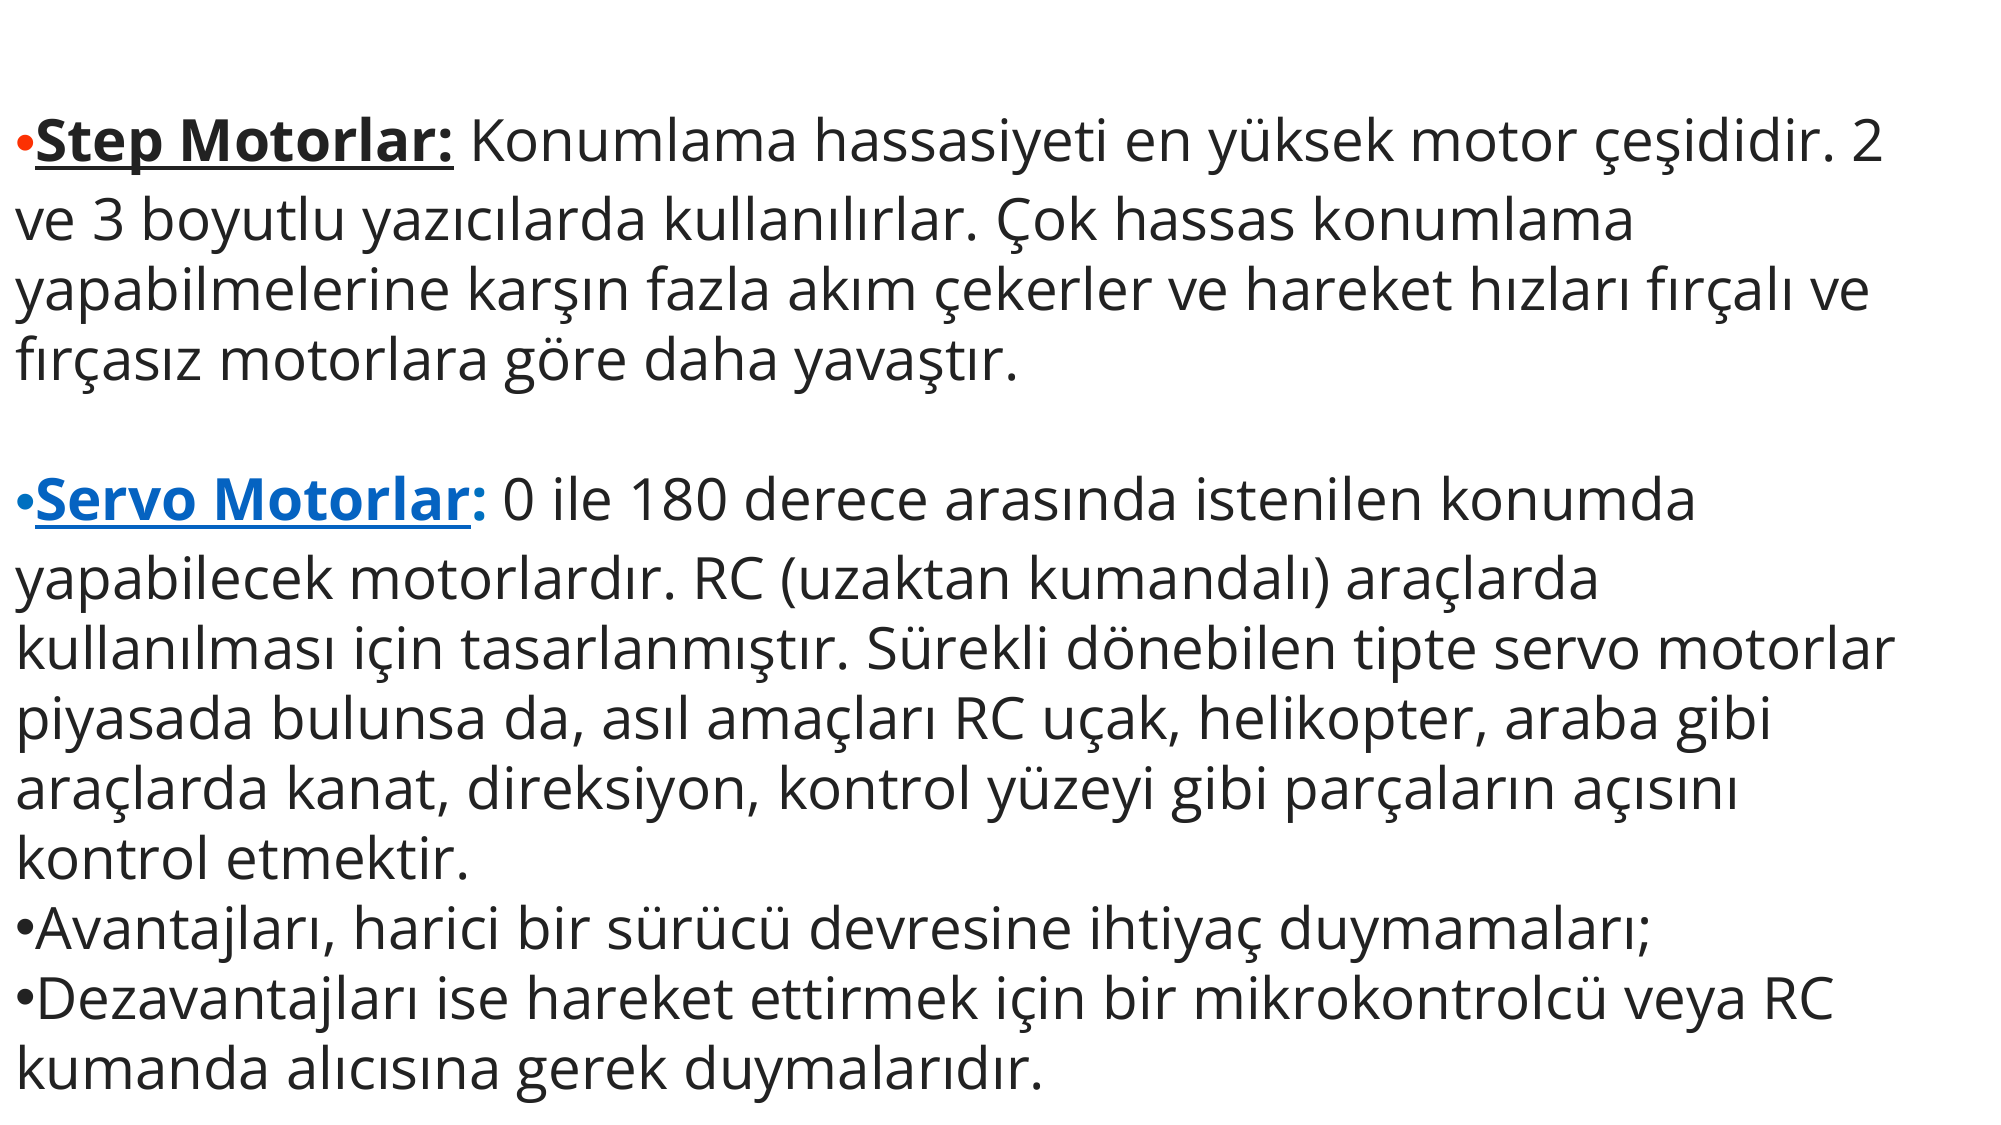

Step Motorlar: Konumlama hassasiyeti en yüksek motor çeşididir. 2 ve 3 boyutlu yazıcılarda kullanılırlar. Çok hassas konumlama yapabilmelerine karşın fazla akım çekerler ve hareket hızları fırçalı ve fırçasız motorlara göre daha yavaştır.

Servo Motorlar: 0 ile 180 derece arasında istenilen konumda yapabilecek motorlardır. RC (uzaktan kumandalı) araçlarda kullanılması için tasarlanmıştır. Sürekli dönebilen tipte servo motorlar piyasada bulunsa da, asıl amaçları RC uçak, helikopter, araba gibi araçlarda kanat, direksiyon, kontrol yüzeyi gibi parçaların açısını kontrol etmektir.
Avantajları, harici bir sürücü devresine ihtiyaç duymamaları;
Dezavantajları ise hareket ettirmek için bir mikrokontrolcü veya RC kumanda alıcısına gerek duymalarıdır.